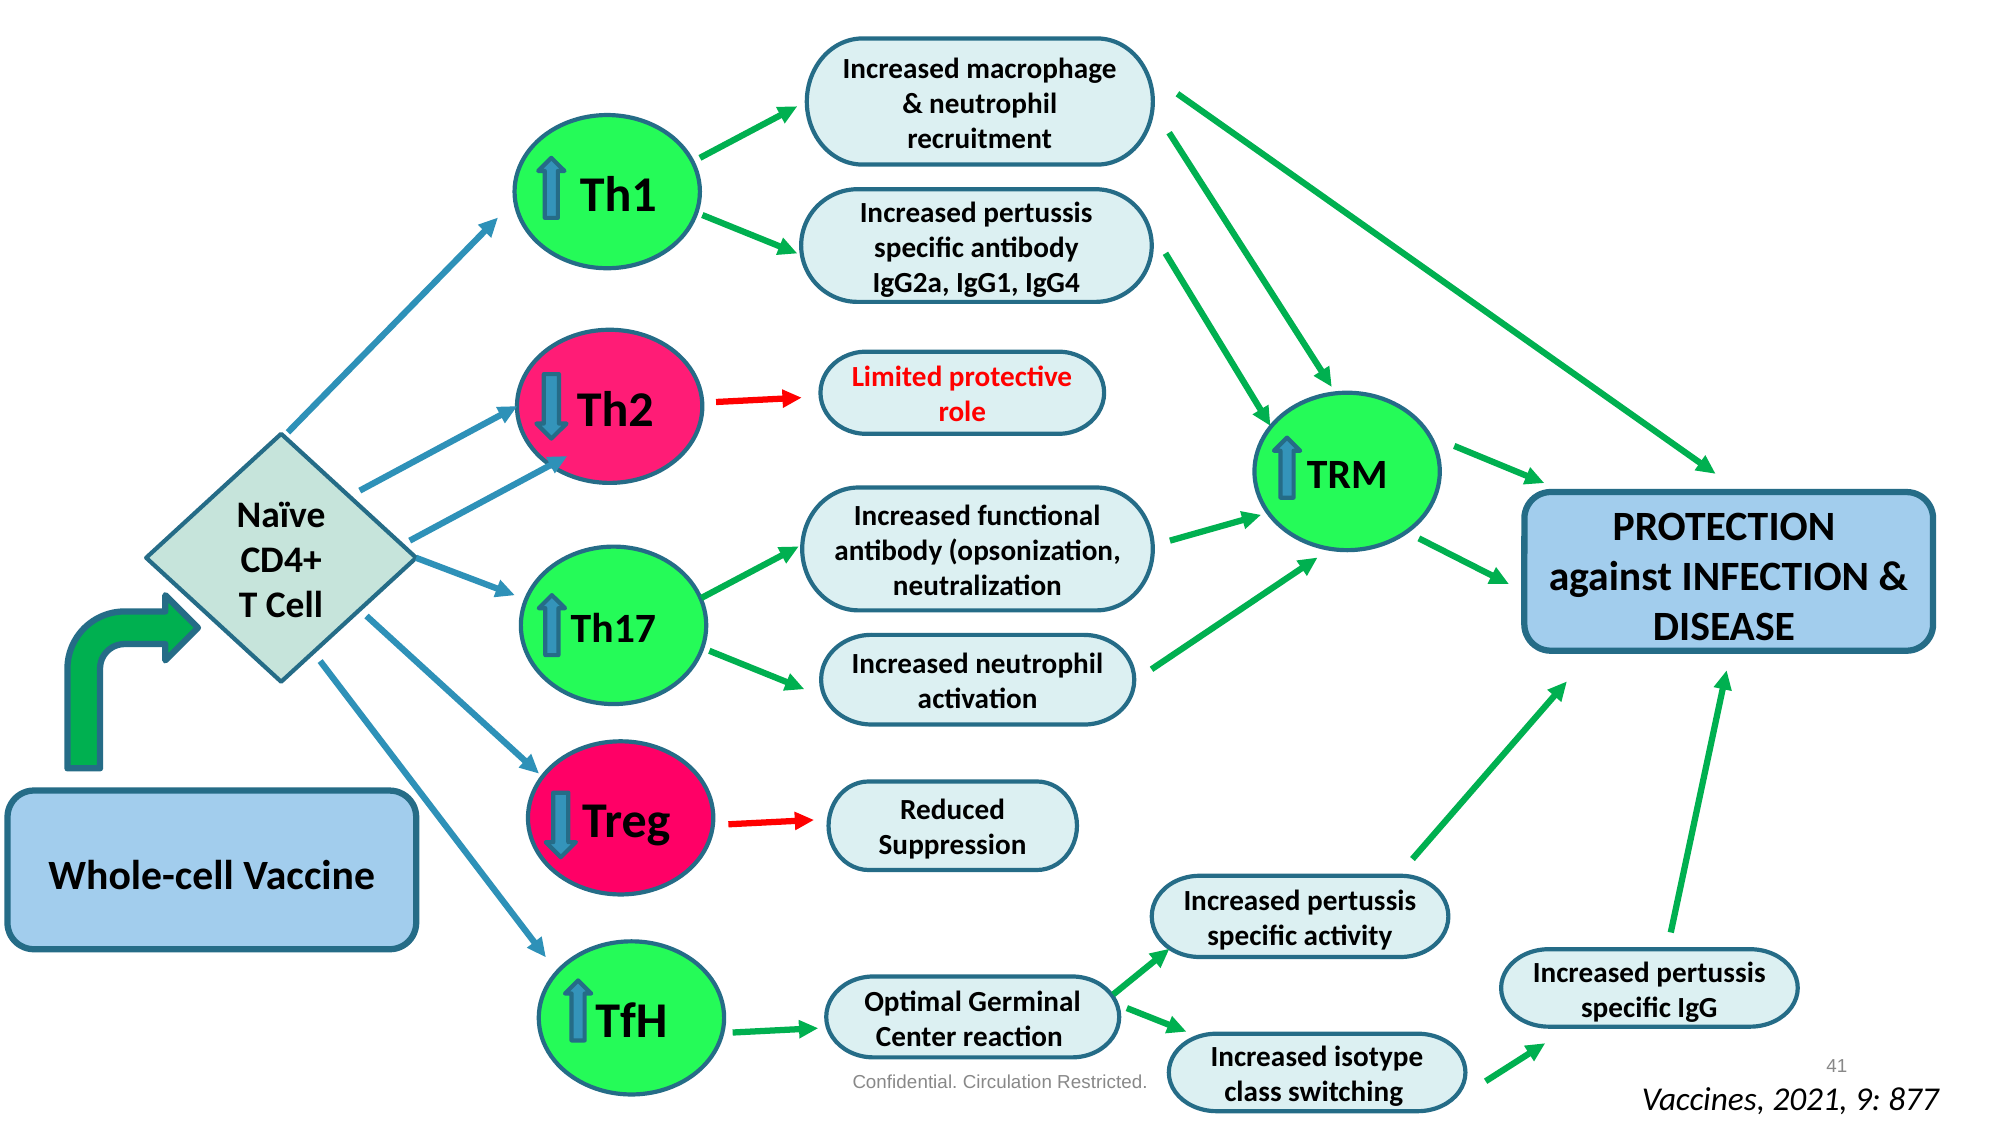

Increased macrophage & neutrophil recruitment
  Th1

Increased pertussis specific antibody IgG2a, IgG1, IgG4
 Th2
Limited protective role

TRM
Naïve CD4+ T Cell

Increased functional antibody (opsonization, neutralization

PROTECTION  against INFECTION & DISEASE

Th17

Increased neutrophil activation
 Treg
Reduced Suppression

Whole-cell Vaccine

Increased pertussis specific activity
TfH
Increased pertussis specific IgG
Optimal Germinal Center reaction

Increased isotype class switching
41
Confidential. Circulation Restricted.
Vaccines, 2021, 9: 877